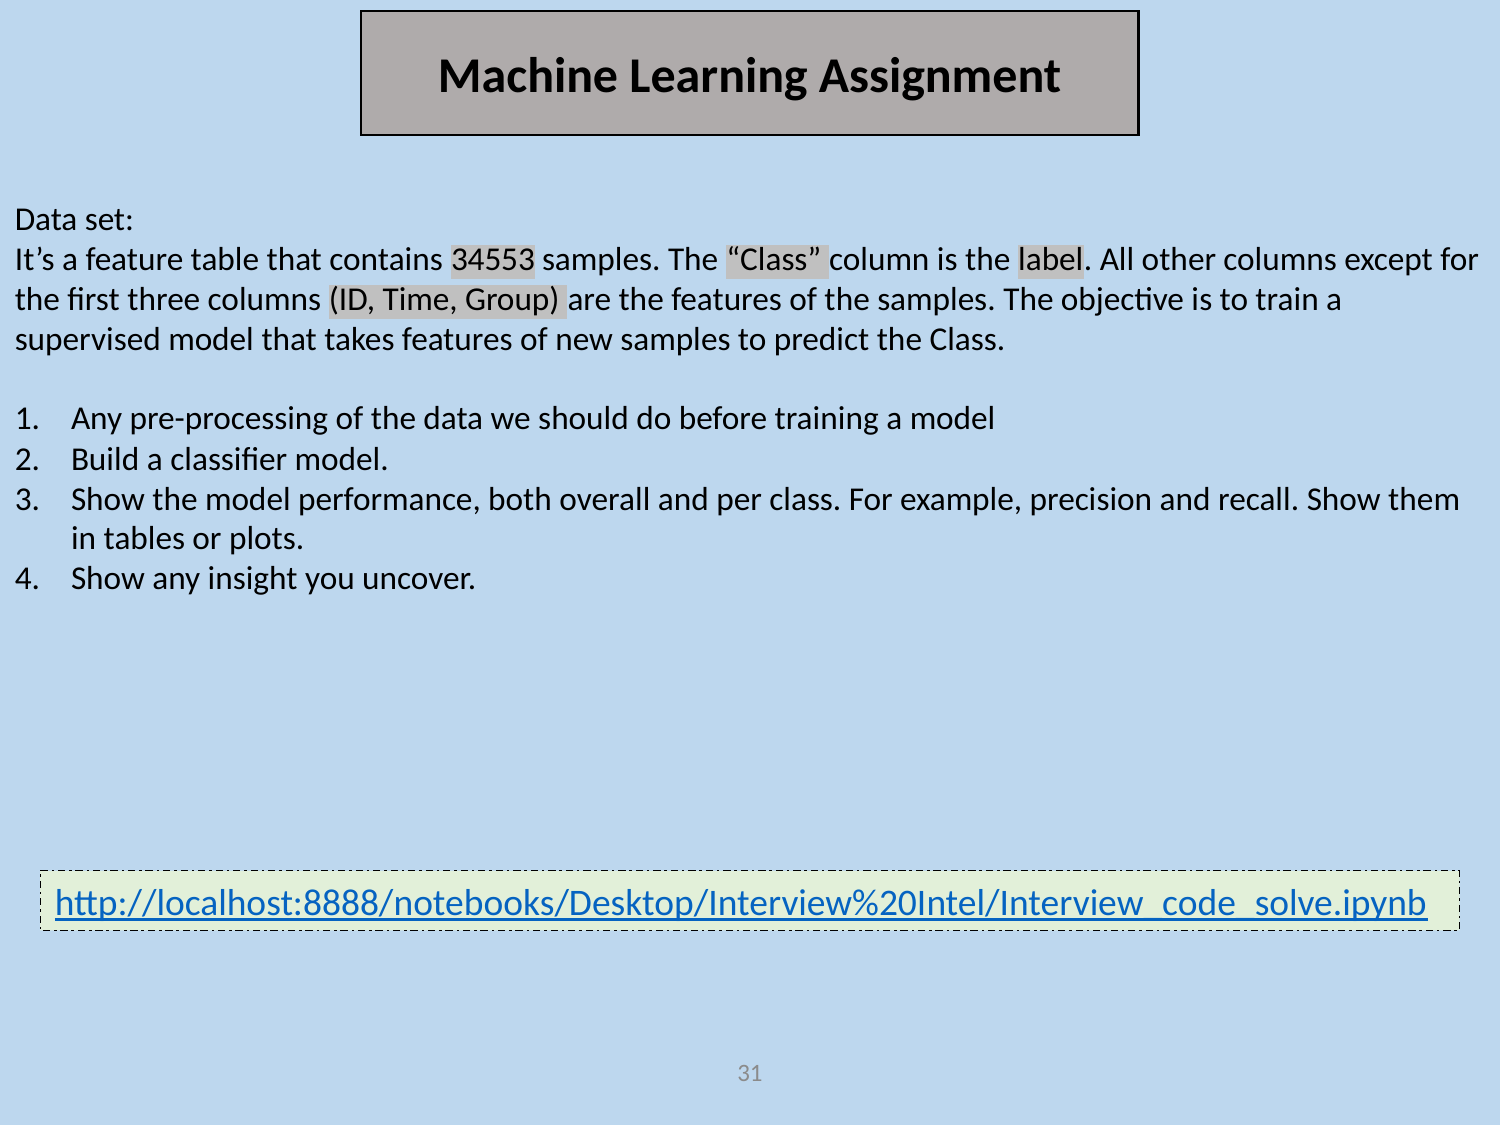

Machine Learning Assignment

Data set:
It’s a feature table that contains 34553 samples. The “Class” column is the label. All other columns except for the first three columns (ID, Time, Group) are the features of the samples. The objective is to train a supervised model that takes features of new samples to predict the Class.

Any pre-processing of the data we should do before training a model
Build a classifier model.
Show the model performance, both overall and per class. For example, precision and recall. Show them in tables or plots.
Show any insight you uncover.
http://localhost:8888/notebooks/Desktop/Interview%20Intel/Interview_code_solve.ipynb
31